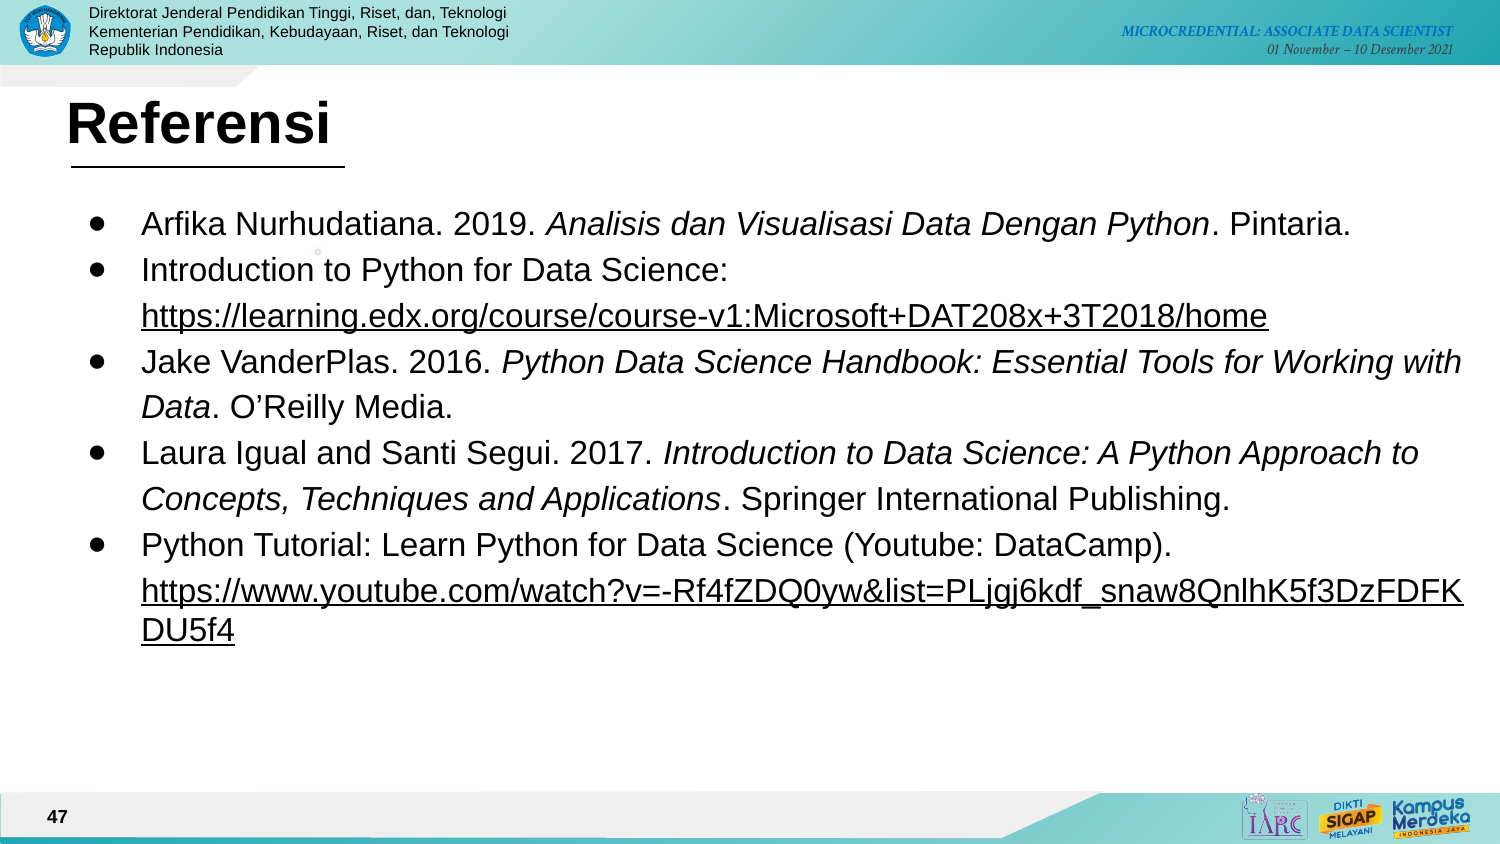

# Referensi
Arfika Nurhudatiana. 2019. Analisis dan Visualisasi Data Dengan Python. Pintaria.
Introduction to Python for Data Science: https://learning.edx.org/course/course-v1:Microsoft+DAT208x+3T2018/home
Jake VanderPlas. 2016. Python Data Science Handbook: Essential Tools for Working with Data. O’Reilly Media.
Laura Igual and Santi Segui. 2017. Introduction to Data Science: A Python Approach to Concepts, Techniques and Applications. Springer International Publishing.
Python Tutorial: Learn Python for Data Science (Youtube: DataCamp). https://www.youtube.com/watch?v=-Rf4fZDQ0yw&list=PLjgj6kdf_snaw8QnlhK5f3DzFDFKDU5f4
47